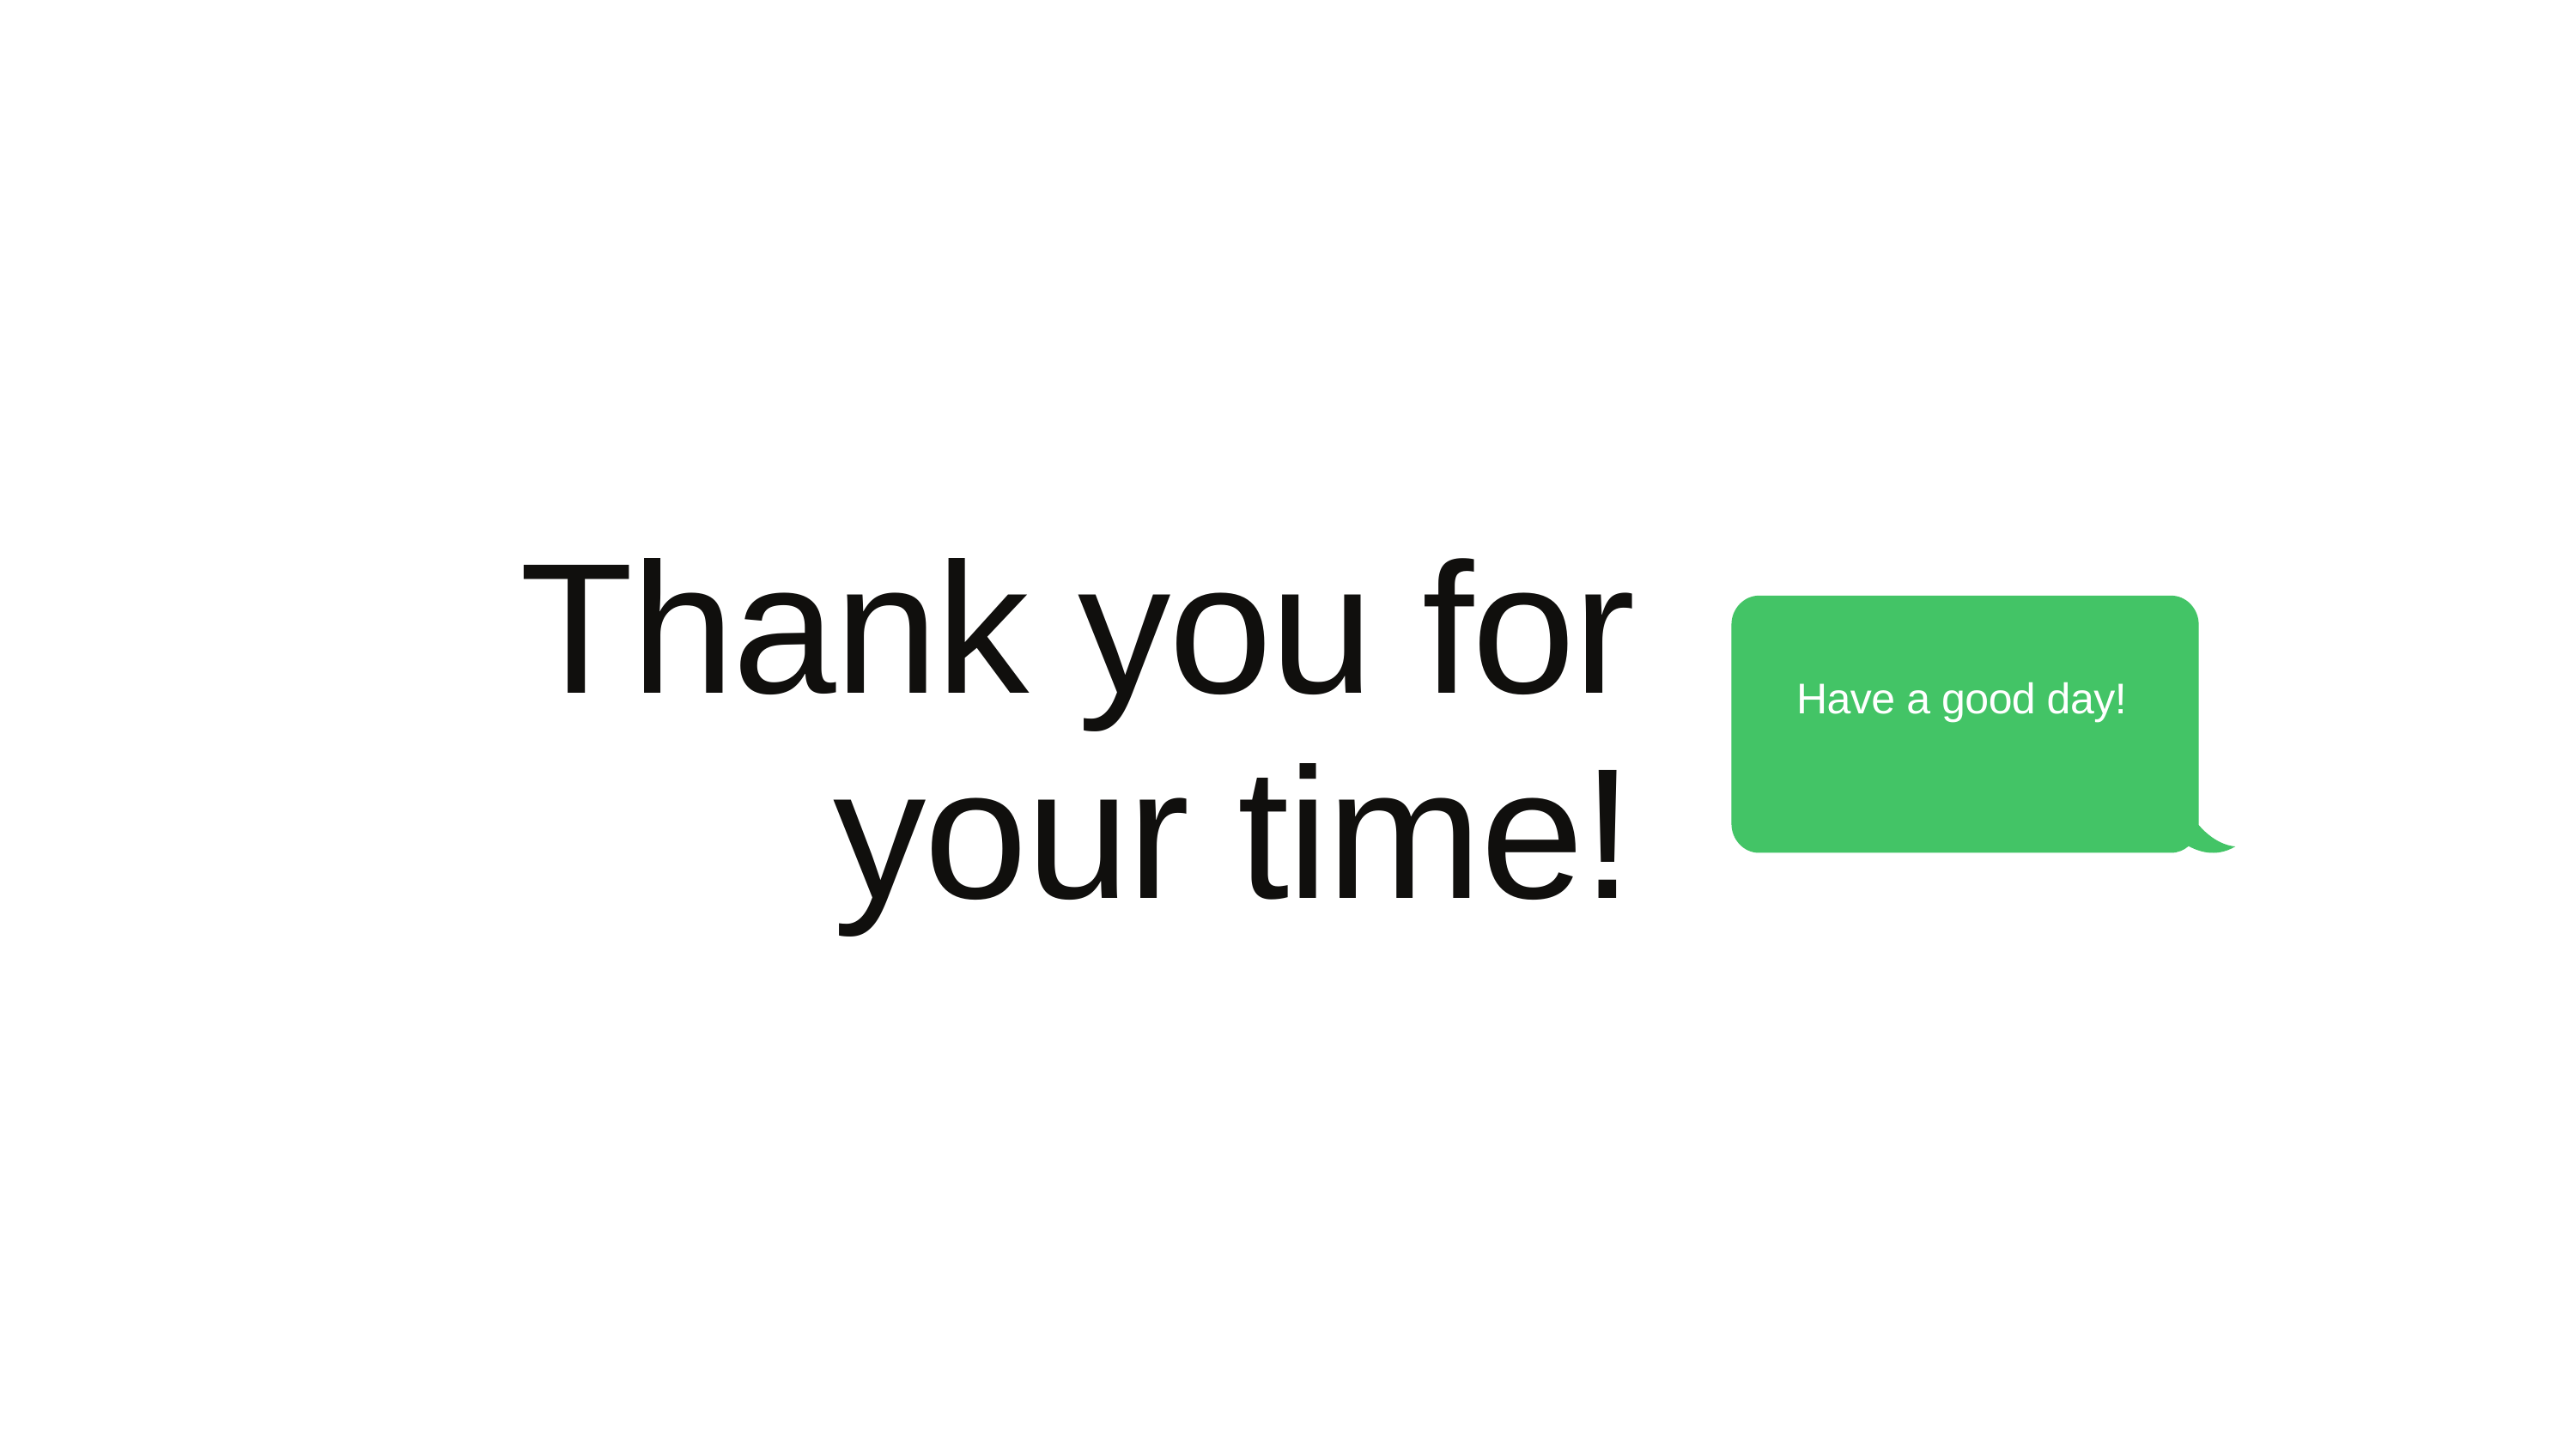

Thank you for your time!

Have a good day!